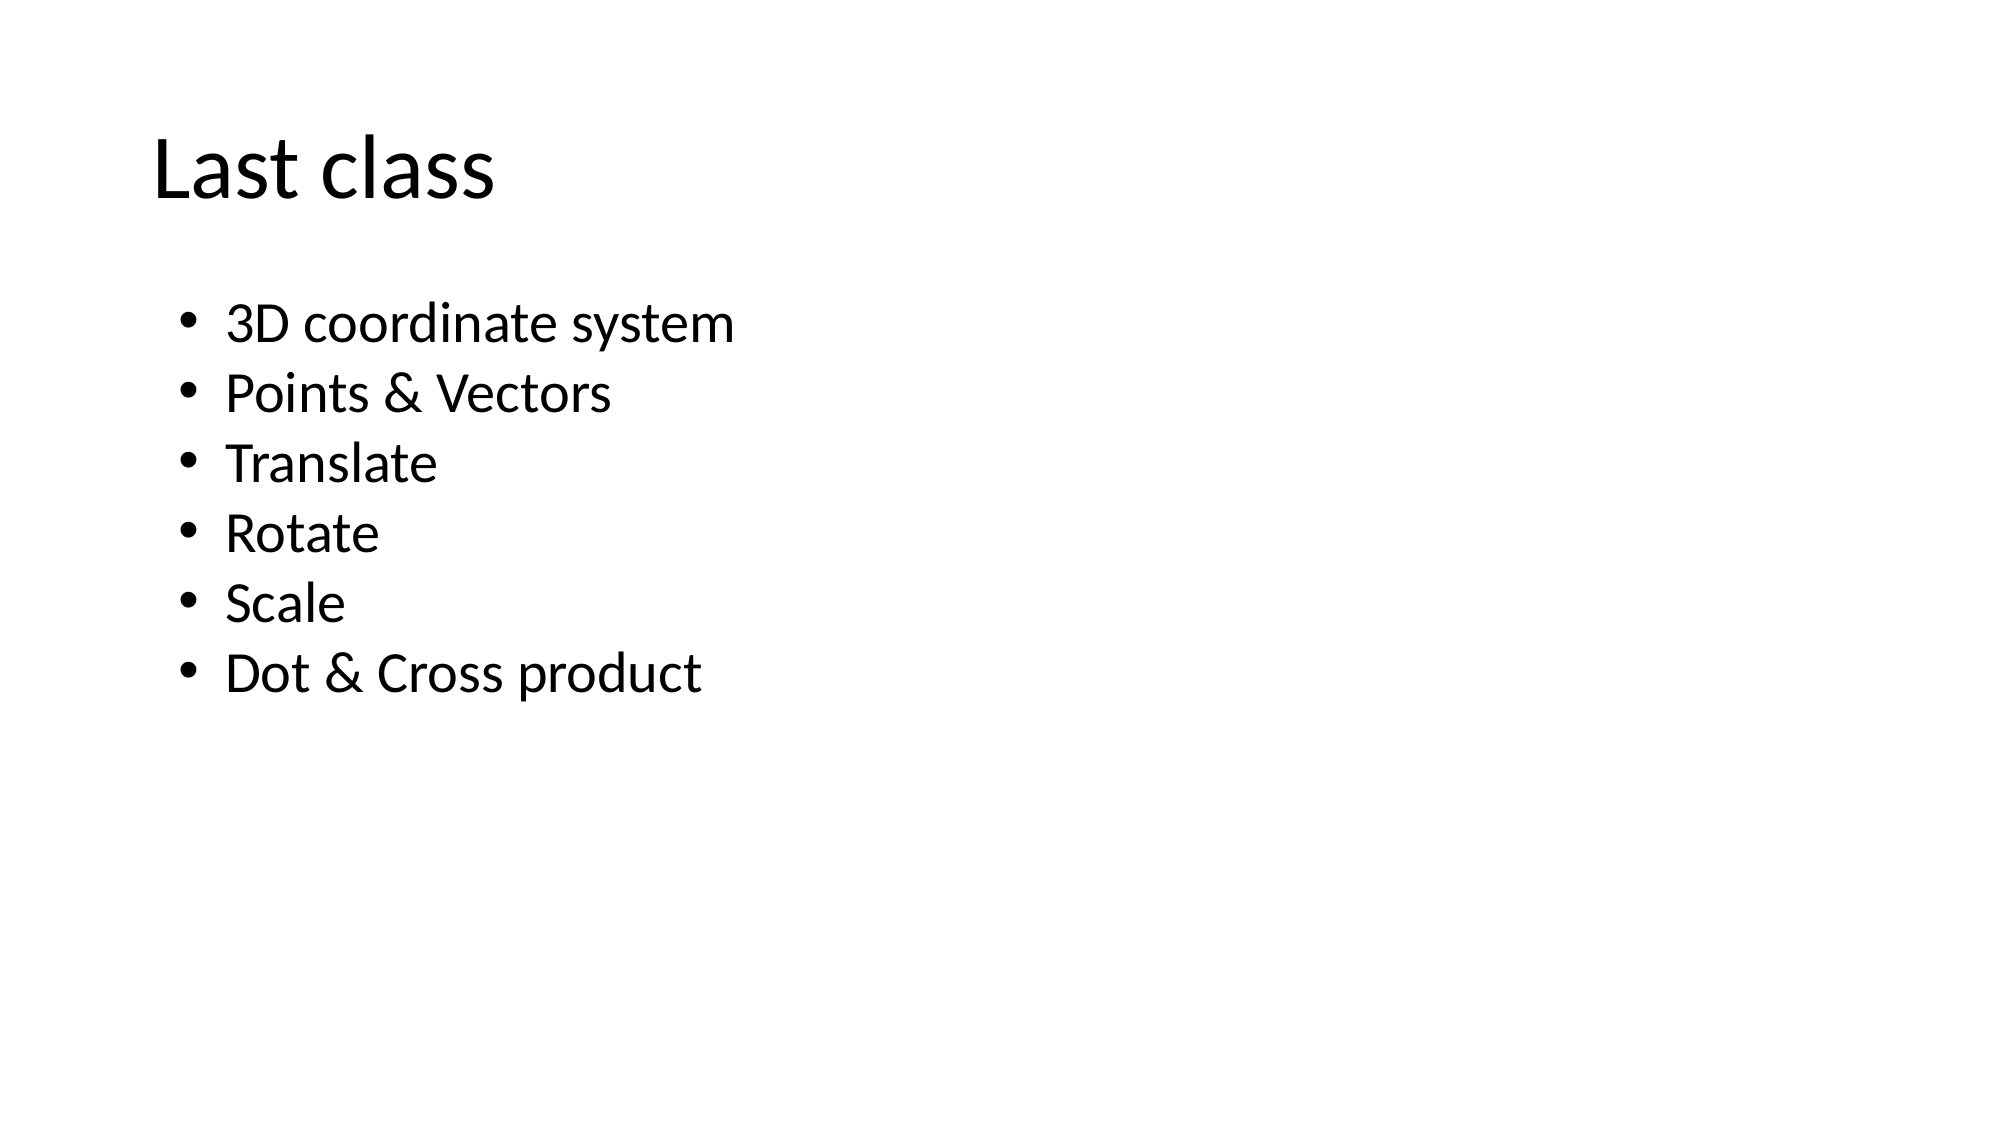

# Last class
3D coordinate system
Points & Vectors
Translate
Rotate
Scale
Dot & Cross product